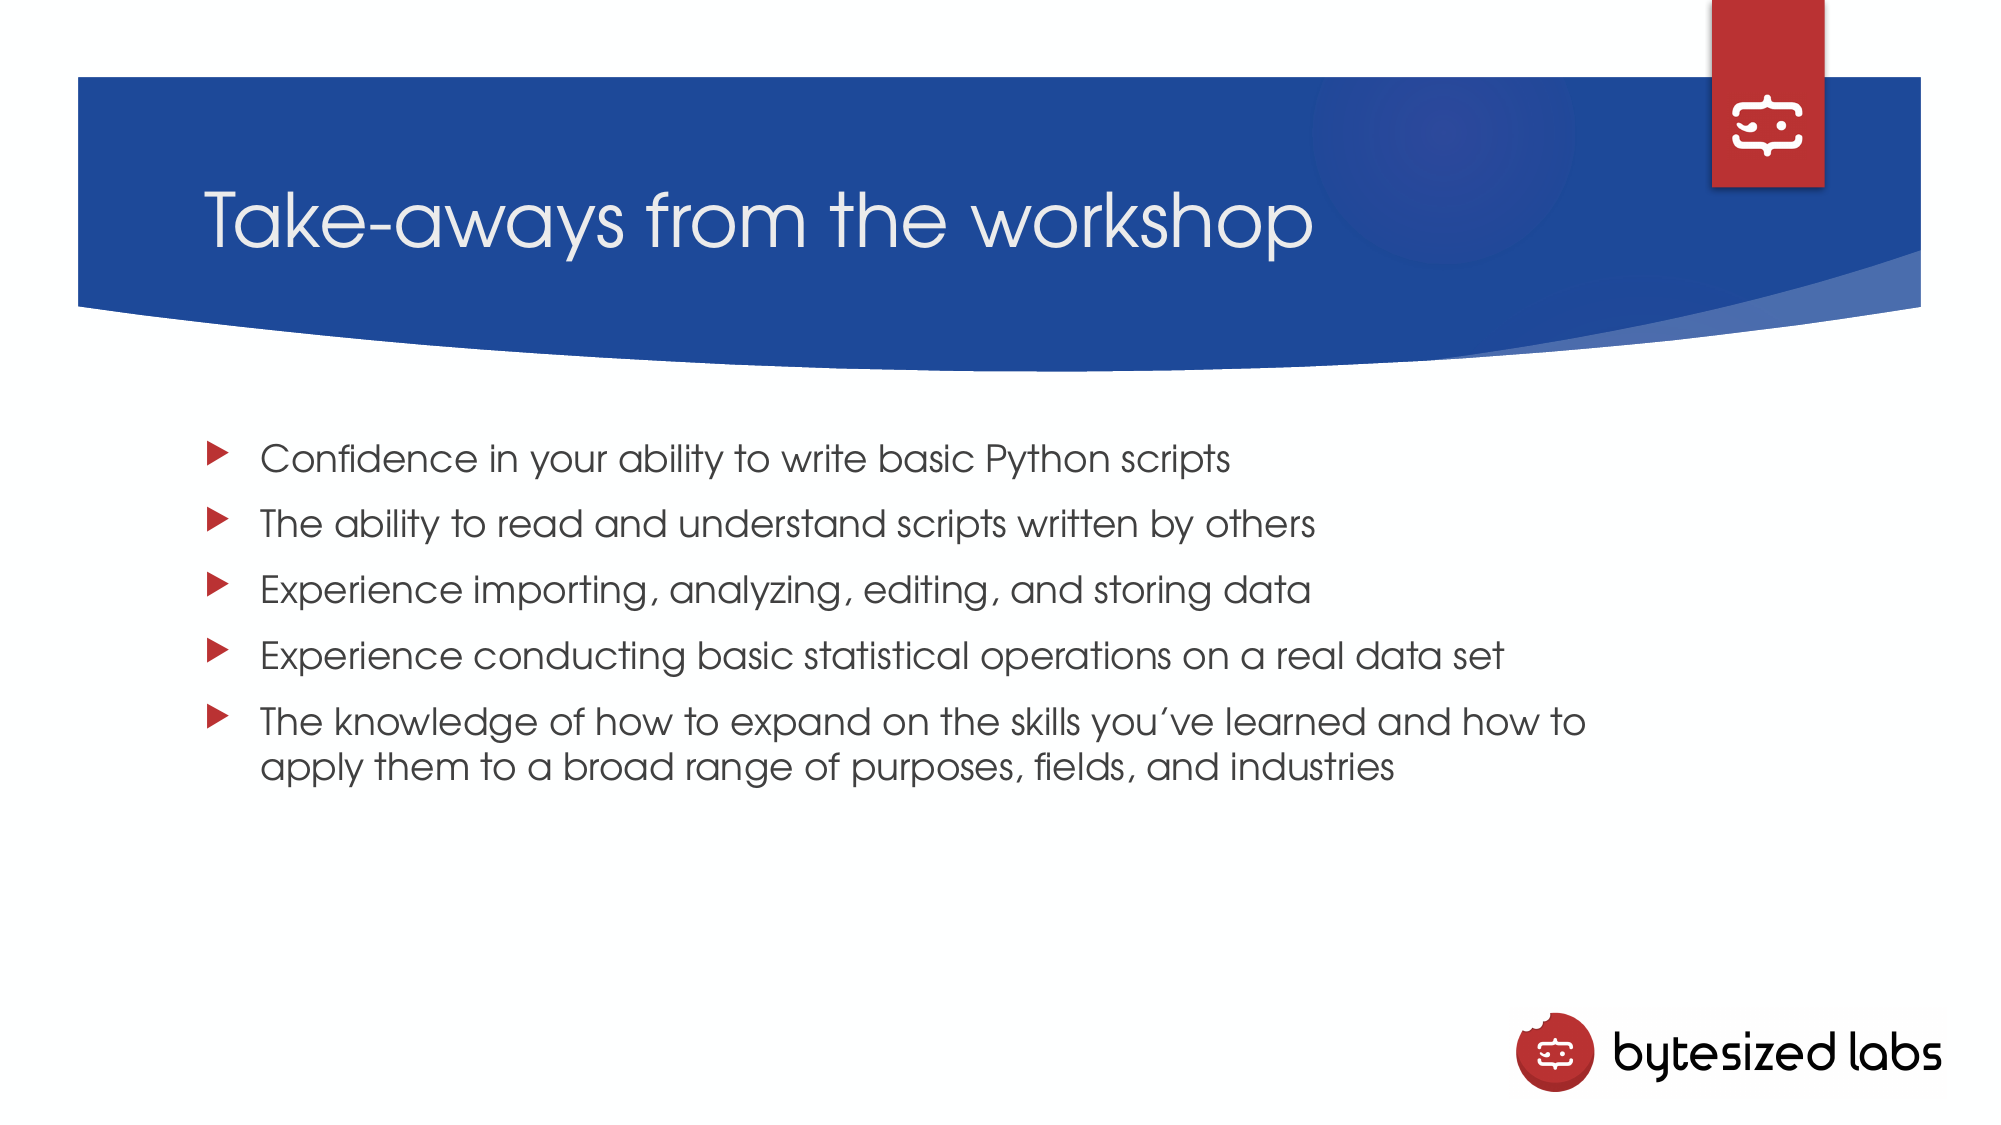

# Take-aways from the workshop
Confidence in your ability to write basic Python scripts
The ability to read and understand scripts written by others
Experience importing, analyzing, editing, and storing data
Experience conducting basic statistical operations on a real data set
The knowledge of how to expand on the skills you’ve learned and how to apply them to a broad range of purposes, fields, and industries